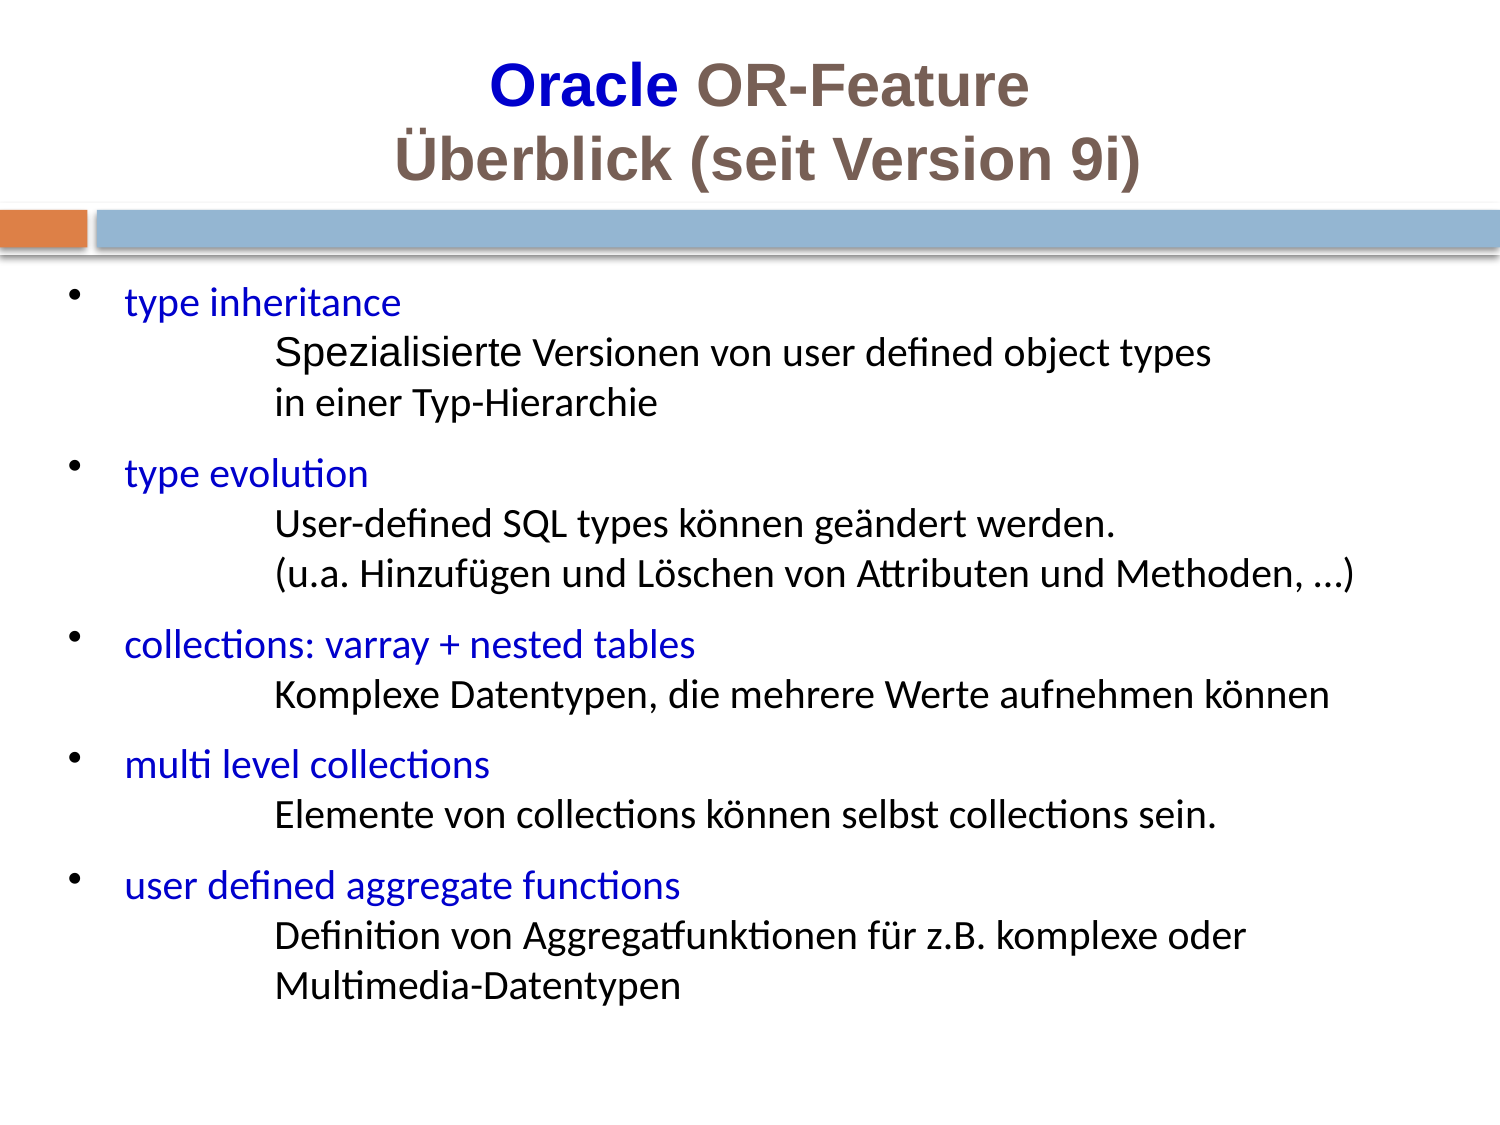

# Oracle OR-Feature Überblick (seit Version 9i)

type inheritance
	Spezialisierte Versionen von user defined object types
	in einer Typ-Hierarchie
type evolution
	User-defined SQL types können geändert werden.
	(u.a. Hinzufügen und Löschen von Attributen und Methoden, …)
collections: varray + nested tables
	Komplexe Datentypen, die mehrere Werte aufnehmen können
multi level collections
	Elemente von collections können selbst collections sein.
user defined aggregate functions
	Definition von Aggregatfunktionen für z.B. komplexe oder
	Multimedia-Datentypen